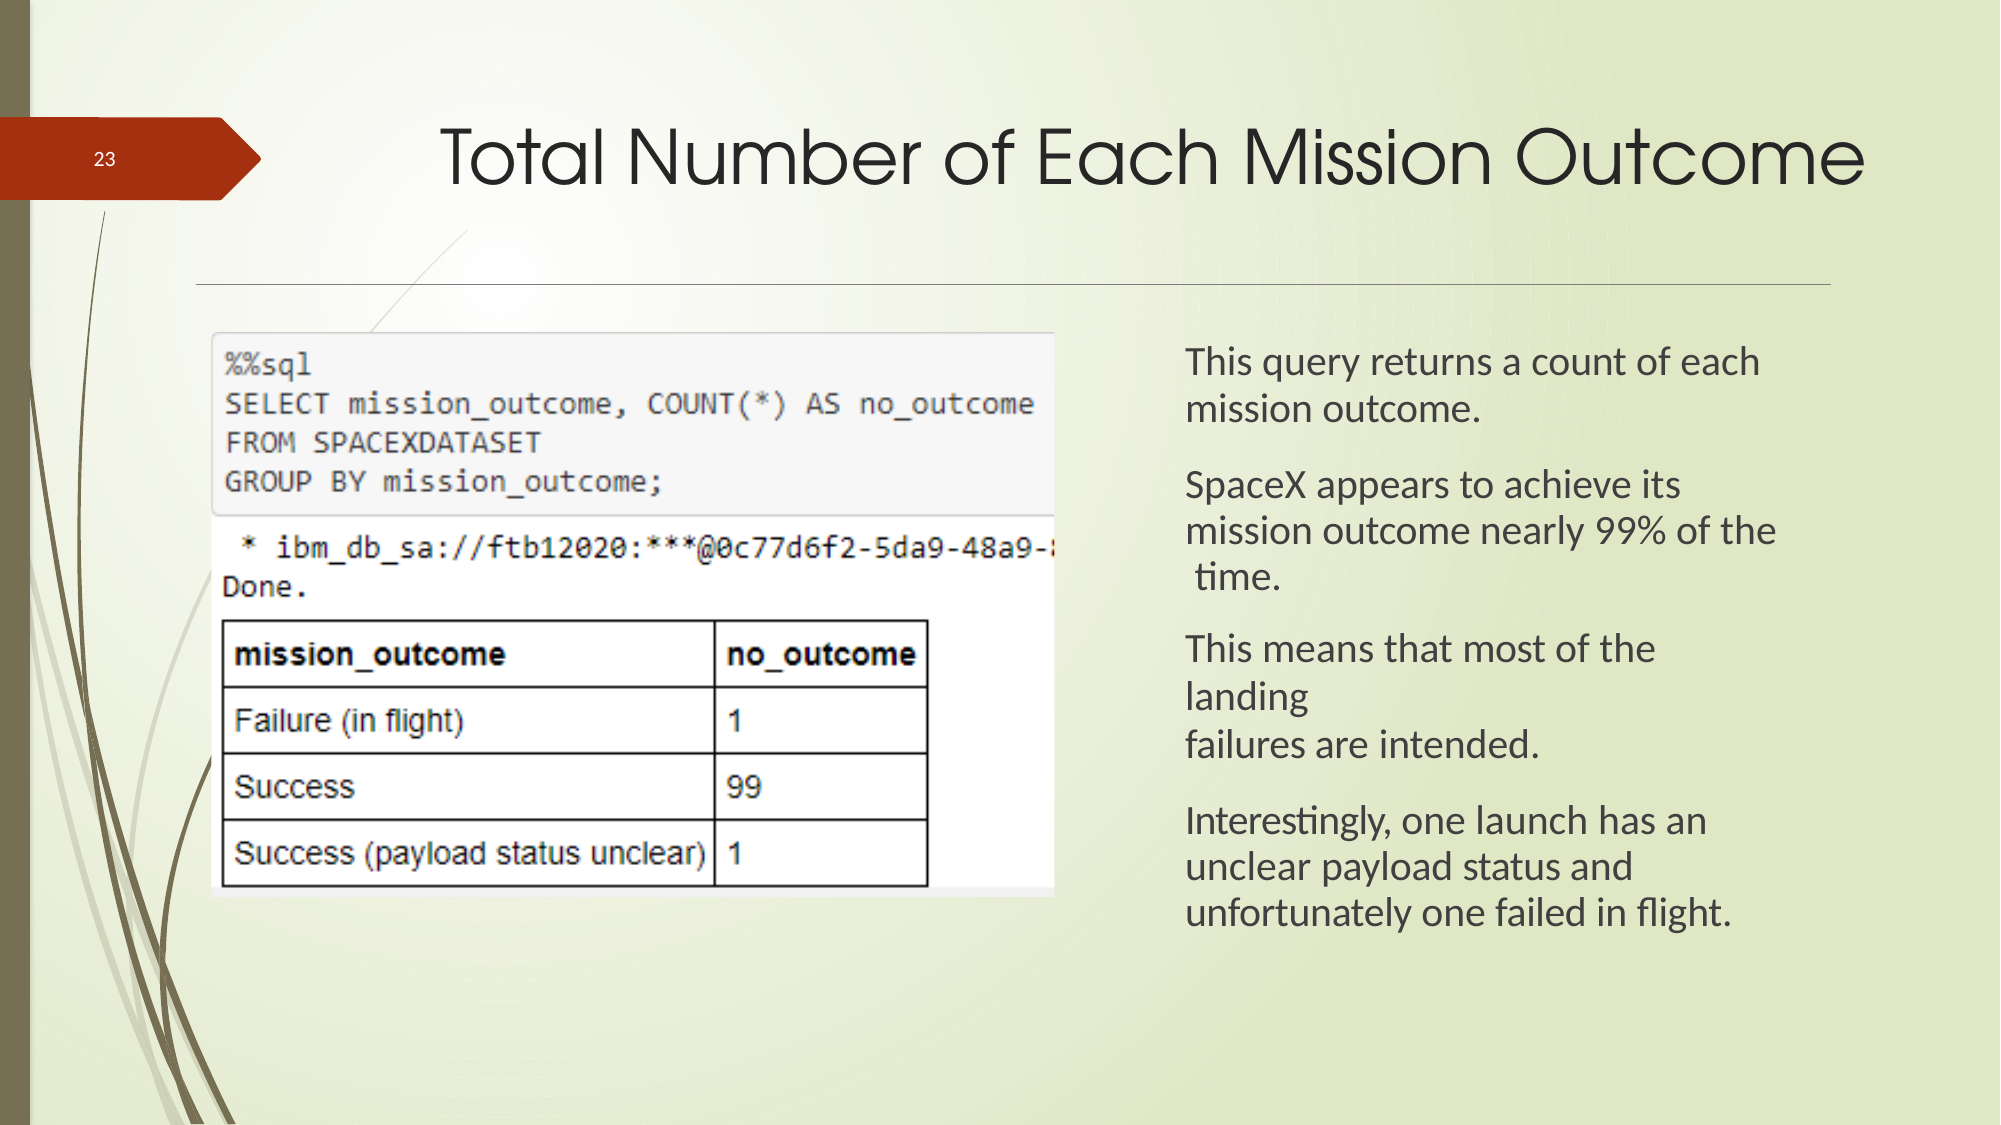

Total Number of Each Mission Outcome
23

This query returns a count of each
mission outcome.
SpaceX appears to achieve its  mission outcome nearly 99% of the  time.
This means that most of the landing
failures are intended.
Interestingly, one launch has an  unclear payload status and  unfortunately one failed in flight.